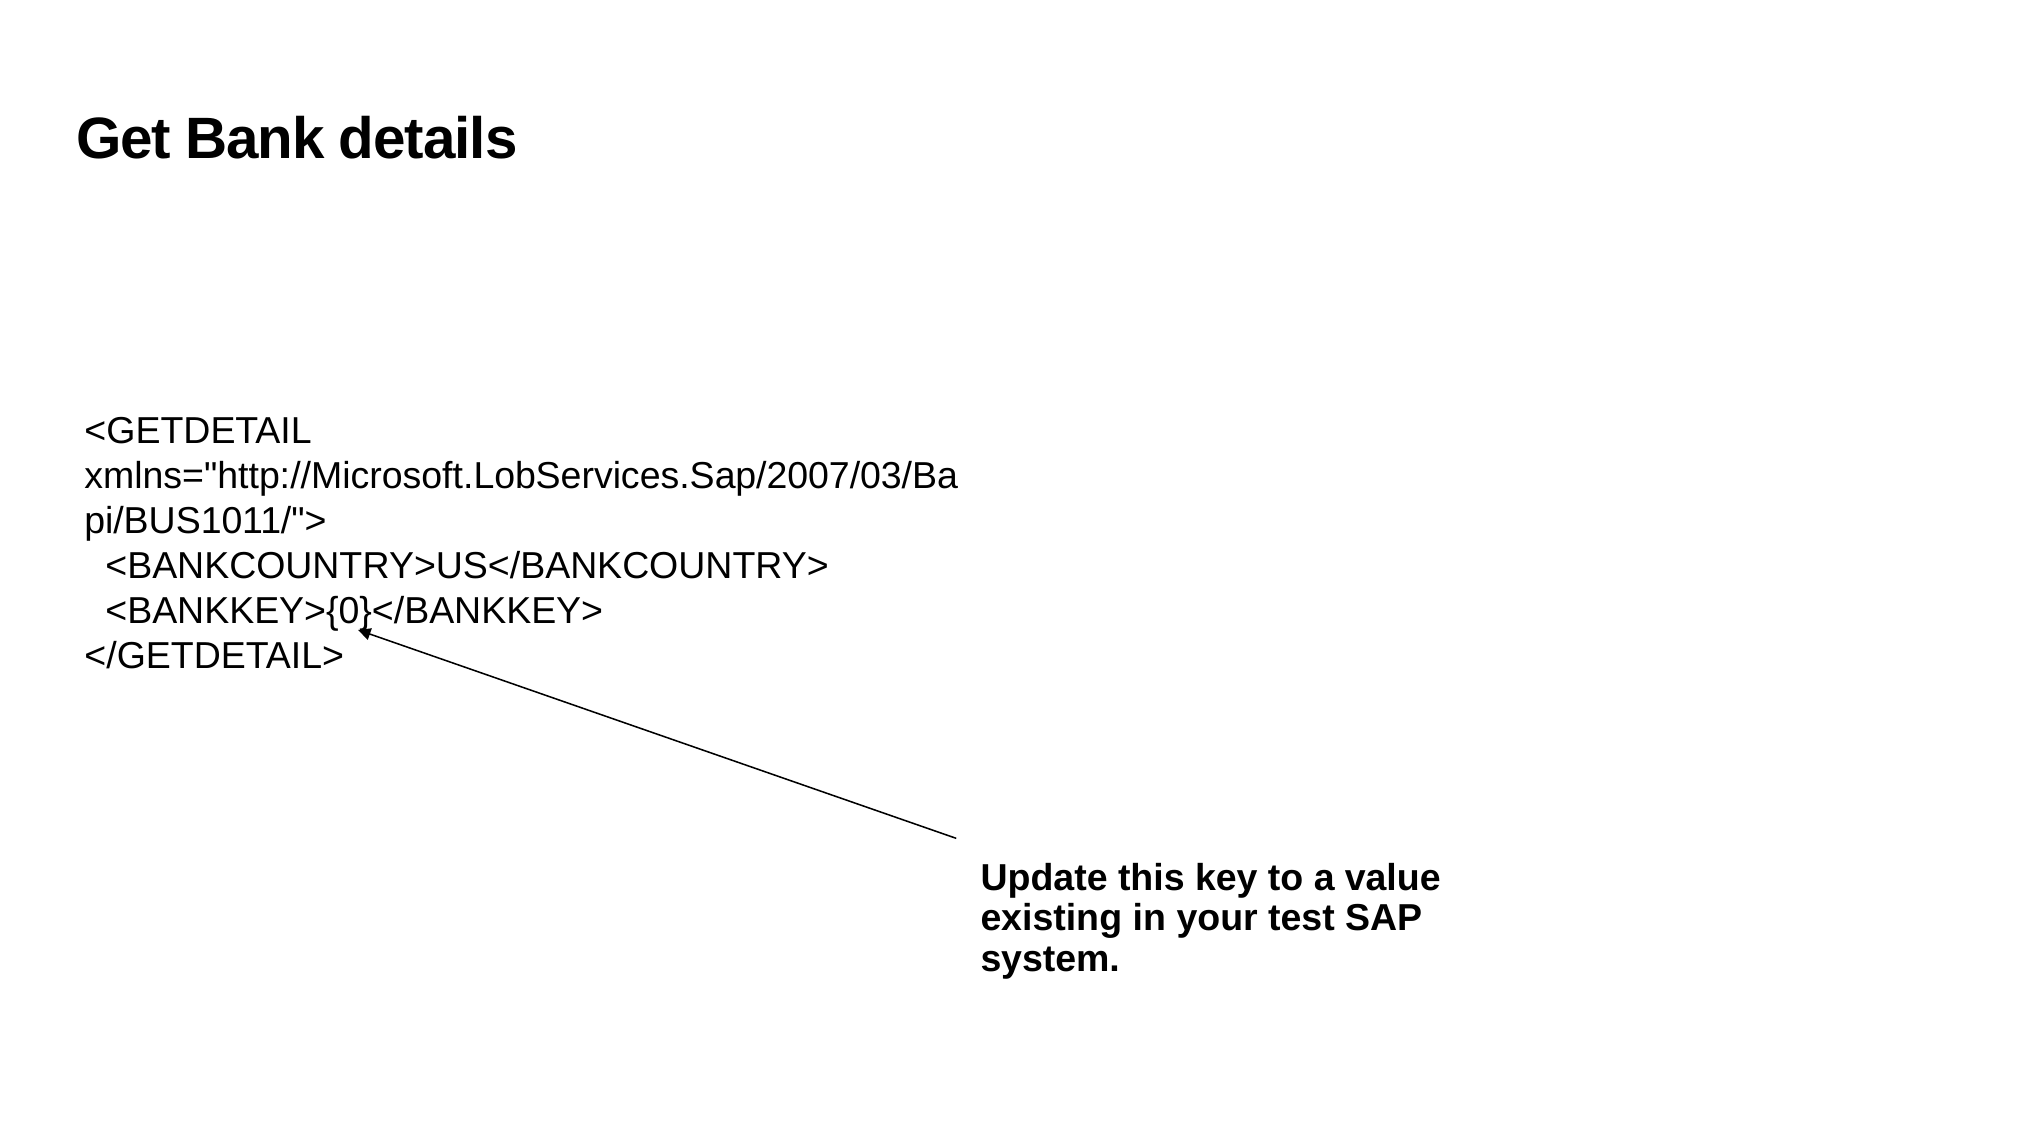

# Get Bank details
<GETDETAIL xmlns="http://Microsoft.LobServices.Sap/2007/03/Bapi/BUS1011/">
  <BANKCOUNTRY>US</BANKCOUNTRY>
  <BANKKEY>{0}</BANKKEY>
</GETDETAIL>
Update this key to a value existing in your test SAP system.